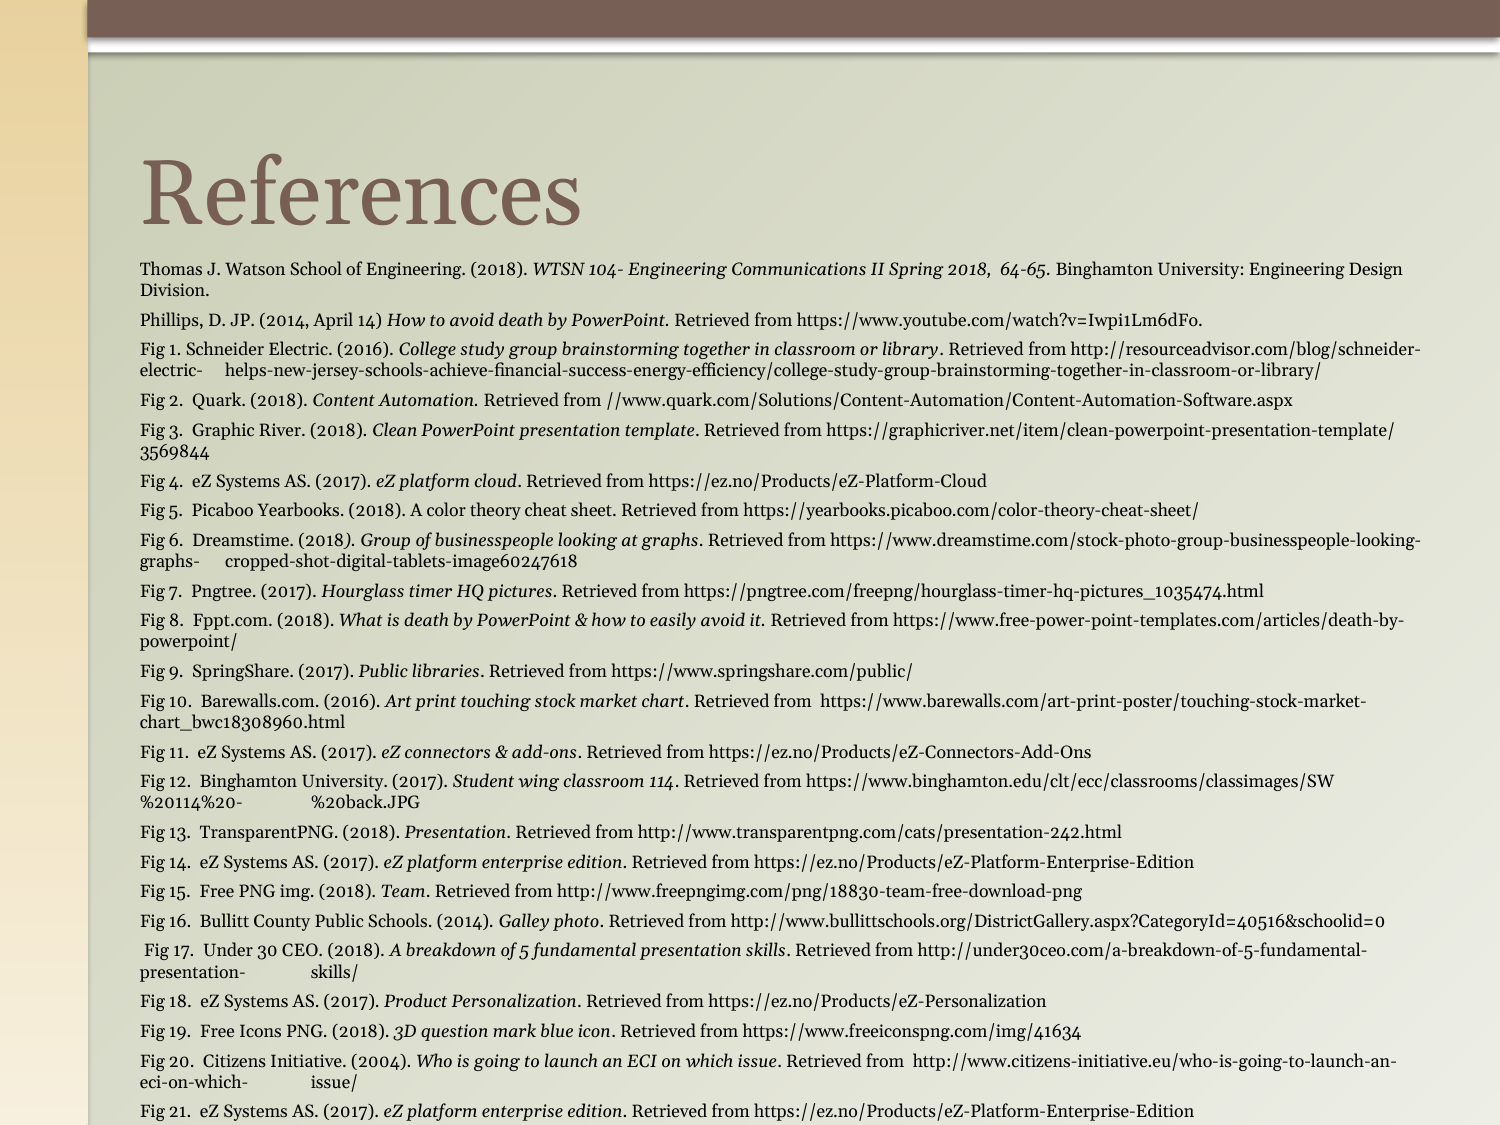

# References
Thomas J. Watson School of Engineering. (2018). WTSN 104- Engineering Communications II Spring 2018,  64-65. Binghamton University: Engineering Design Division.
Phillips, D. JP. (2014, April 14) How to avoid death by PowerPoint. Retrieved from https://www.youtube.com/watch?v=Iwpi1Lm6dFo.
Fig 1. Schneider Electric. (2016). College study group brainstorming together in classroom or library. Retrieved from http://resourceadvisor.com/blog/schneider-electric-	helps-new-jersey-schools-achieve-financial-success-energy-efficiency/college-study-group-brainstorming-together-in-classroom-or-library/
Fig 2.  Quark. (2018). Content Automation. Retrieved from //www.quark.com/Solutions/Content-Automation/Content-Automation-Software.aspx
Fig 3.  Graphic River. (2018). Clean PowerPoint presentation template. Retrieved from https://graphicriver.net/item/clean-powerpoint-presentation-template/3569844
Fig 4.  eZ Systems AS. (2017). eZ platform cloud. Retrieved from https://ez.no/Products/eZ-Platform-Cloud
Fig 5.  Picaboo Yearbooks. (2018). A color theory cheat sheet. Retrieved from https://yearbooks.picaboo.com/color-theory-cheat-sheet/
Fig 6.  Dreamstime. (2018). Group of businesspeople looking at graphs. Retrieved from https://www.dreamstime.com/stock-photo-group-businesspeople-looking-graphs-	cropped-shot-digital-tablets-image60247618
Fig 7.  Pngtree. (2017). Hourglass timer HQ pictures. Retrieved from https://pngtree.com/freepng/hourglass-timer-hq-pictures_1035474.html
Fig 8.  Fppt.com. (2018). What is death by PowerPoint & how to easily avoid it. Retrieved from https://www.free-power-point-templates.com/articles/death-by-powerpoint/
Fig 9.  SpringShare. (2017). Public libraries. Retrieved from https://www.springshare.com/public/
Fig 10.  Barewalls.com. (2016). Art print touching stock market chart. Retrieved from  https://www.barewalls.com/art-print-poster/touching-stock-market-	chart_bwc18308960.html
Fig 11.  eZ Systems AS. (2017). eZ connectors & add-ons. Retrieved from https://ez.no/Products/eZ-Connectors-Add-Ons
Fig 12.  Binghamton University. (2017). Student wing classroom 114. Retrieved from https://www.binghamton.edu/clt/ecc/classrooms/classimages/SW%20114%20-	%20back.JPG
Fig 13.  TransparentPNG. (2018). Presentation. Retrieved from http://www.transparentpng.com/cats/presentation-242.html
Fig 14.  eZ Systems AS. (2017). eZ platform enterprise edition. Retrieved from https://ez.no/Products/eZ-Platform-Enterprise-Edition
Fig 15.  Free PNG img. (2018). Team. Retrieved from http://www.freepngimg.com/png/18830-team-free-download-png
Fig 16.  Bullitt County Public Schools. (2014). Galley photo. Retrieved from http://www.bullittschools.org/DistrictGallery.aspx?CategoryId=40516&schoolid=0
 Fig 17.  Under 30 CEO. (2018). A breakdown of 5 fundamental presentation skills. Retrieved from http://under30ceo.com/a-breakdown-of-5-fundamental-presentation-	skills/
Fig 18.  eZ Systems AS. (2017). Product Personalization. Retrieved from https://ez.no/Products/eZ-Personalization
Fig 19.  Free Icons PNG. (2018). 3D question mark blue icon. Retrieved from https://www.freeiconspng.com/img/41634
Fig 20.  Citizens Initiative. (2004). Who is going to launch an ECI on which issue. Retrieved from  http://www.citizens-initiative.eu/who-is-going-to-launch-an-eci-on-which-	issue/
Fig 21.  eZ Systems AS. (2017). eZ platform enterprise edition. Retrieved from https://ez.no/Products/eZ-Platform-Enterprise-Edition